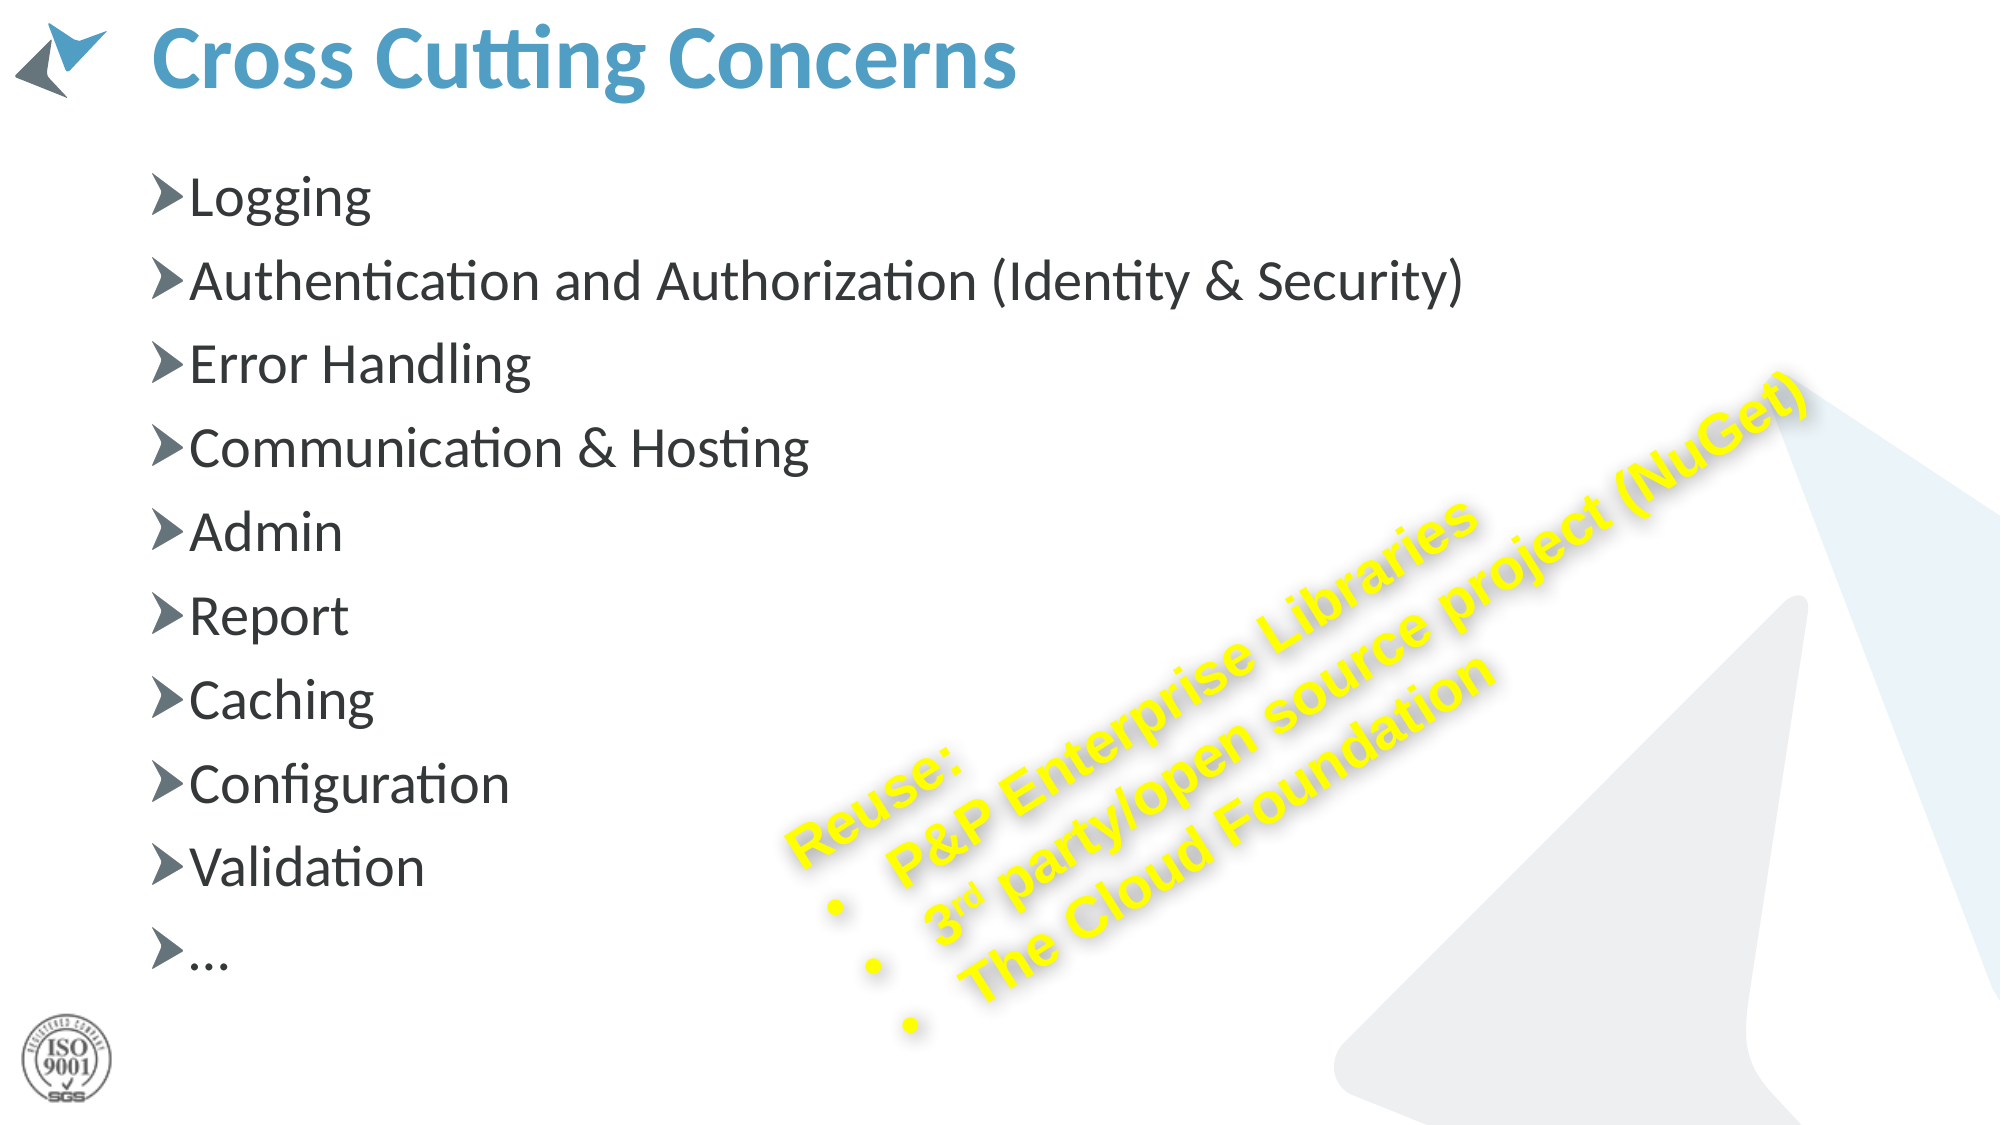

# Cross Cutting Concerns
Logging
Authentication and Authorization (Identity & Security)
Error Handling
Communication & Hosting
Admin
Report
Caching
Configuration
Validation
…
Reuse:
P&P Enterprise Libraries
3rd party/open source project (NuGet)
The Cloud Foundation